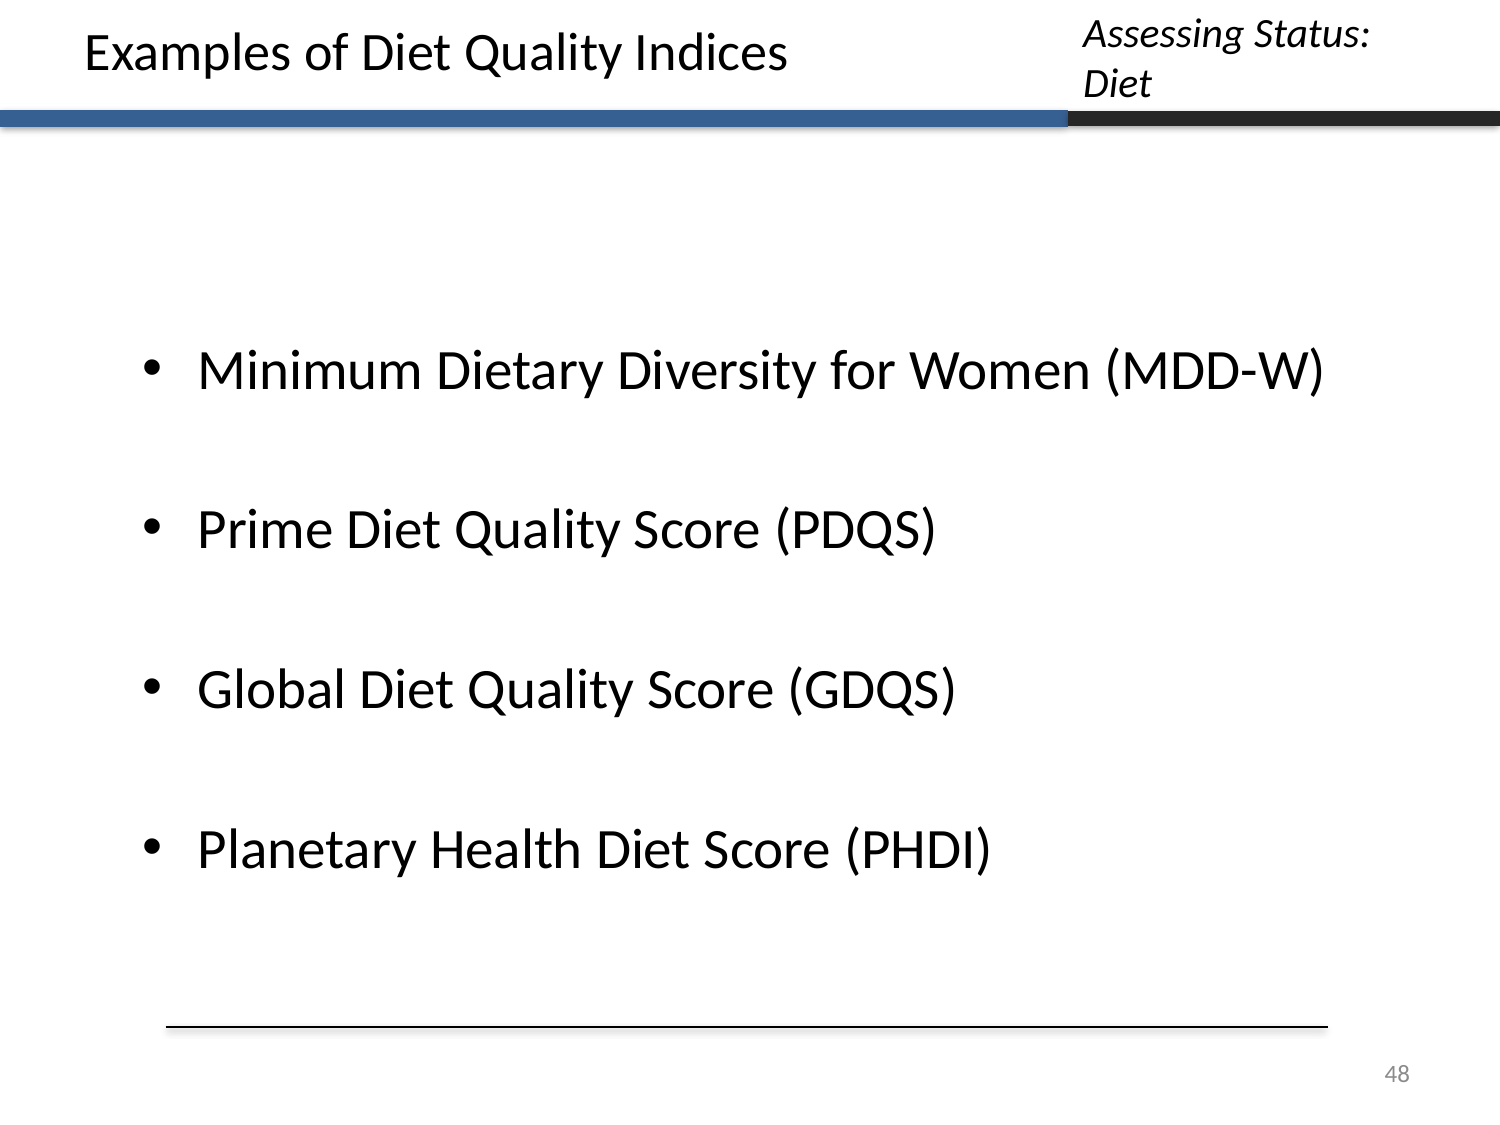

Assessing Status:
Diet
Examples of Diet Quality Indices

Minimum Dietary Diversity for Women (MDD-W)

Prime Diet Quality Score (PDQS)

Global Diet Quality Score (GDQS)

Planetary Health Diet Score (PHDI)

48